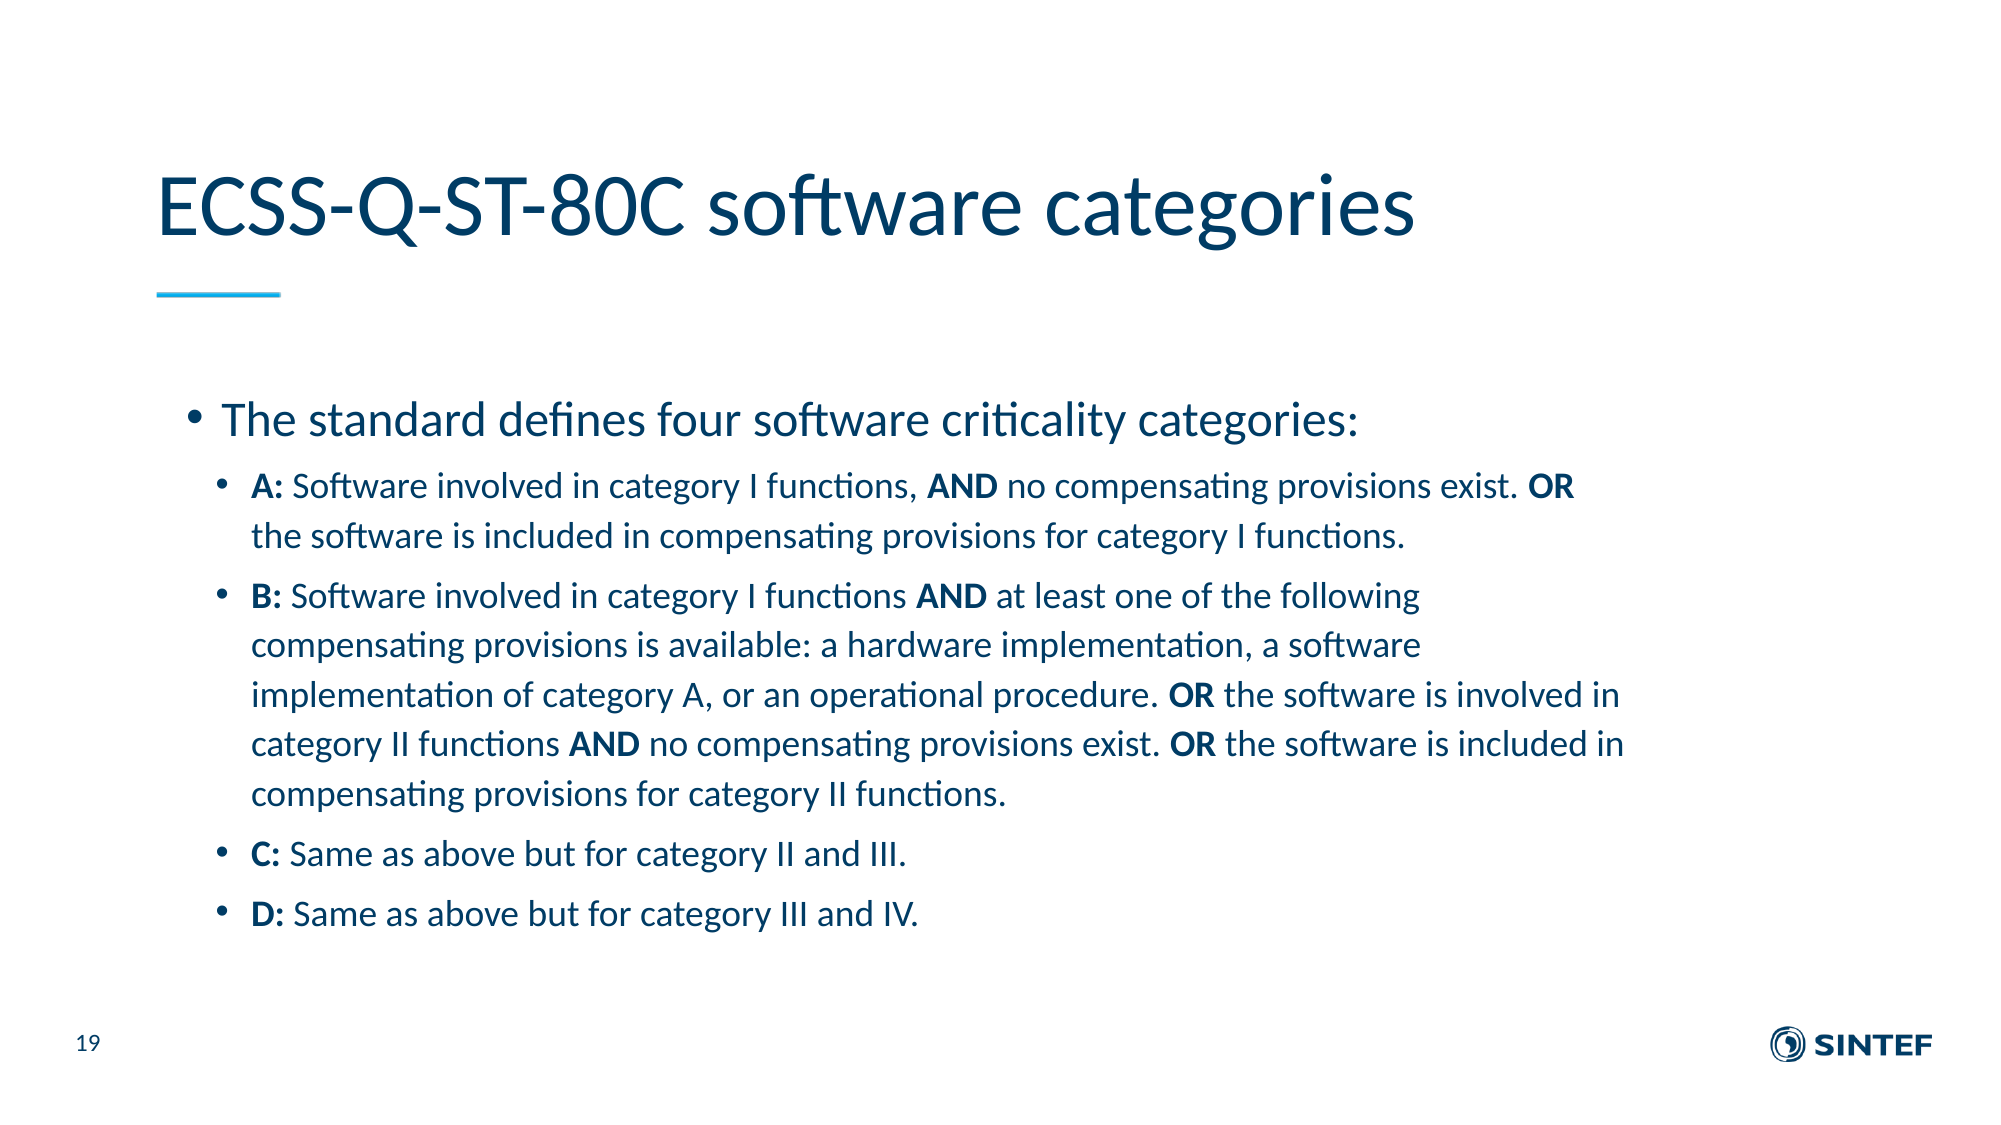

# ECSS-Q-ST-80C software categories
The standard defines four software criticality categories:
A: Software involved in category I functions, AND no compensating provisions exist. OR the software is included in compensating provisions for category I functions.
B: Software involved in category I functions AND at least one of the following compensating provisions is available: a hardware implementation, a software implementation of category A, or an operational procedure. OR the software is involved in category II functions AND no compensating provisions exist. OR the software is included in compensating provisions for category II functions.
C: Same as above but for category II and III.
D: Same as above but for category III and IV.

19